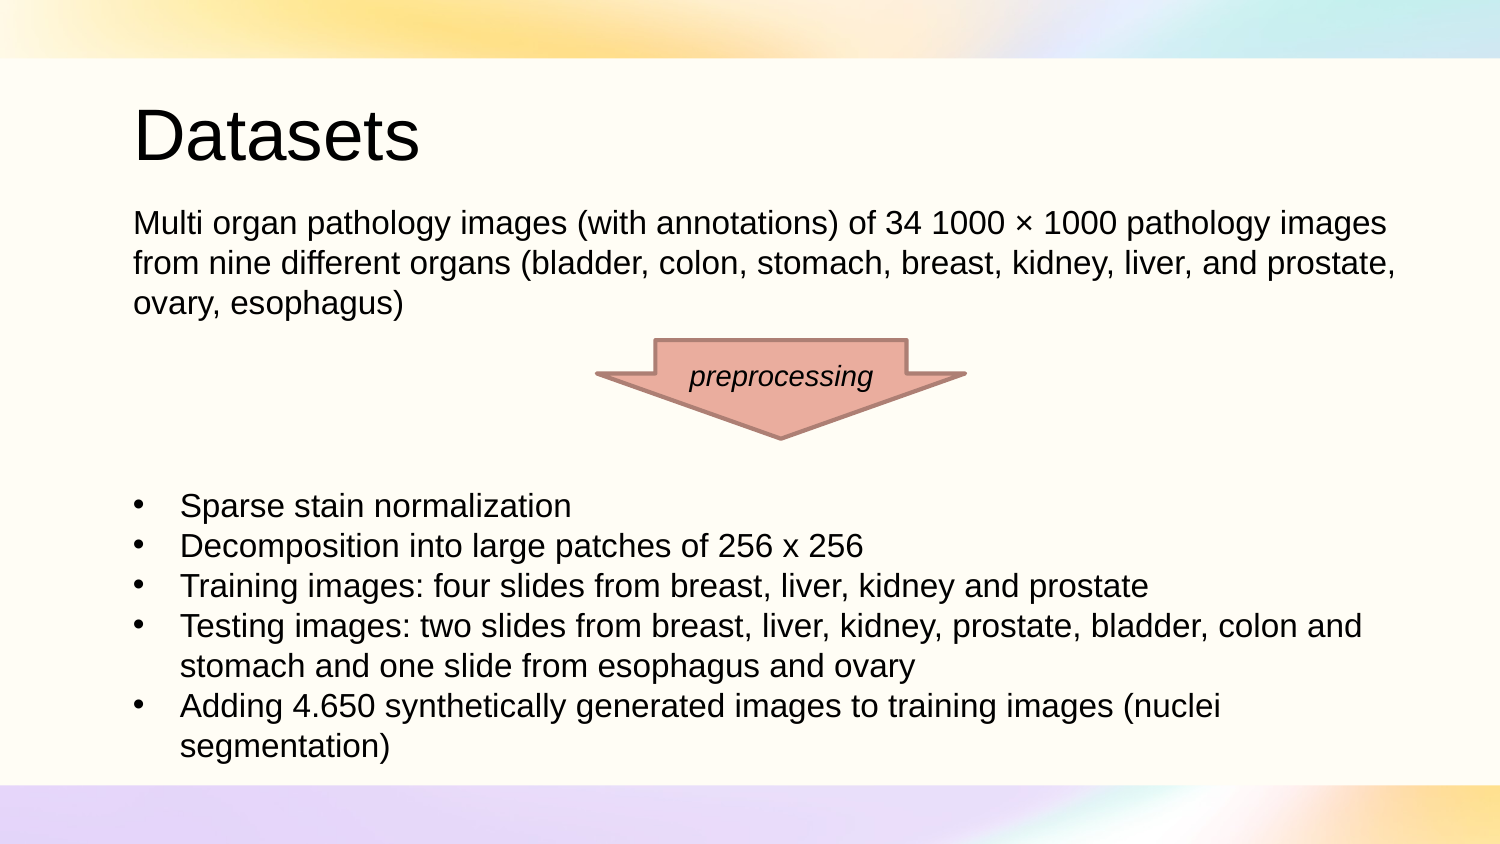

# Datasets
Multi organ pathology images (with annotations) of 34 1000 × 1000 pathology images from nine different organs (bladder, colon, stomach, breast, kidney, liver, and prostate, ovary, esophagus)

preprocessing
Sparse stain normalization
Decomposition into large patches of 256 x 256
Training images: four slides from breast, liver, kidney and prostate
Testing images: two slides from breast, liver, kidney, prostate, bladder, colon and stomach and one slide from esophagus and ovary
Adding 4.650 synthetically generated images to training images (nuclei segmentation)